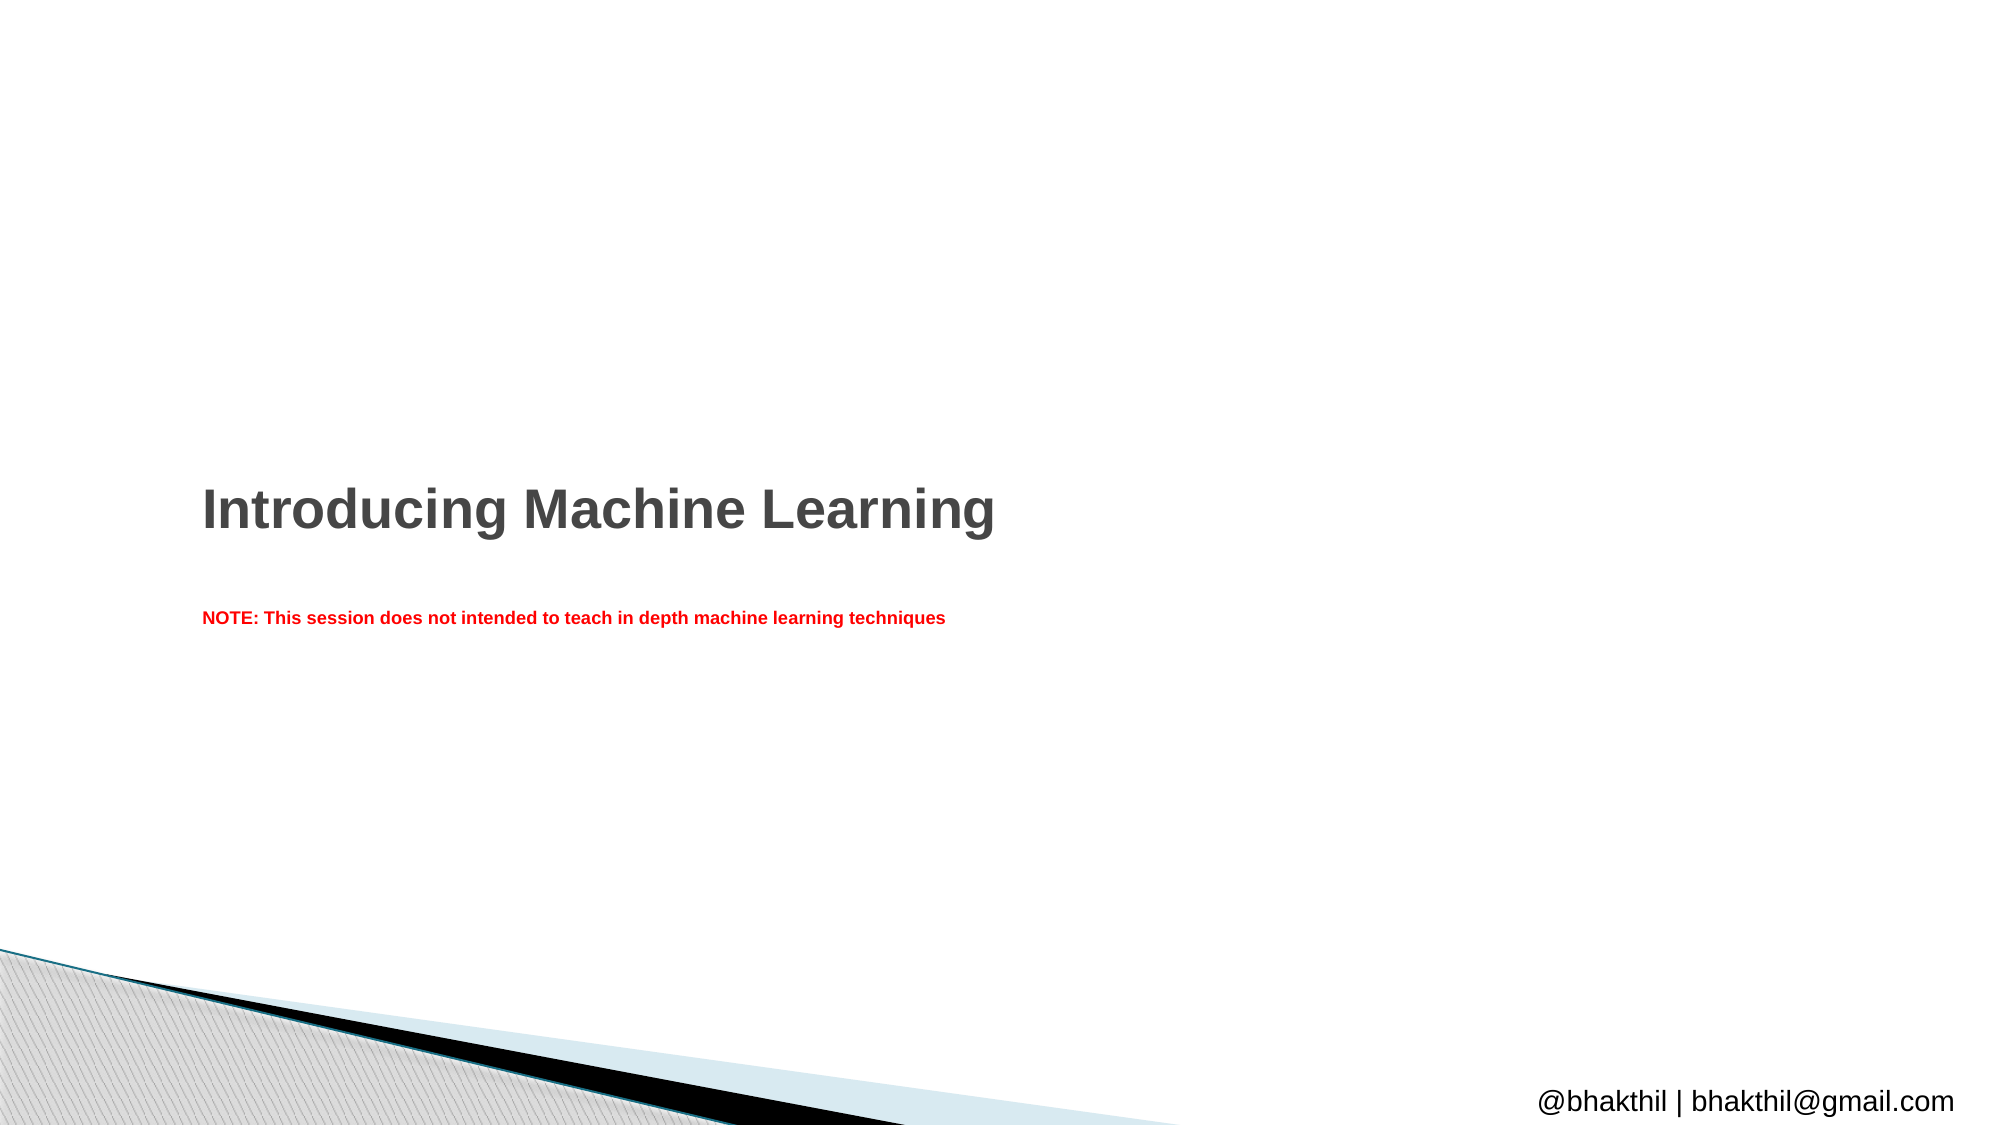

Introducing Machine Learning
NOTE: This session does not intended to teach in depth machine learning techniques
@bhakthil | bhakthil@gmail.com